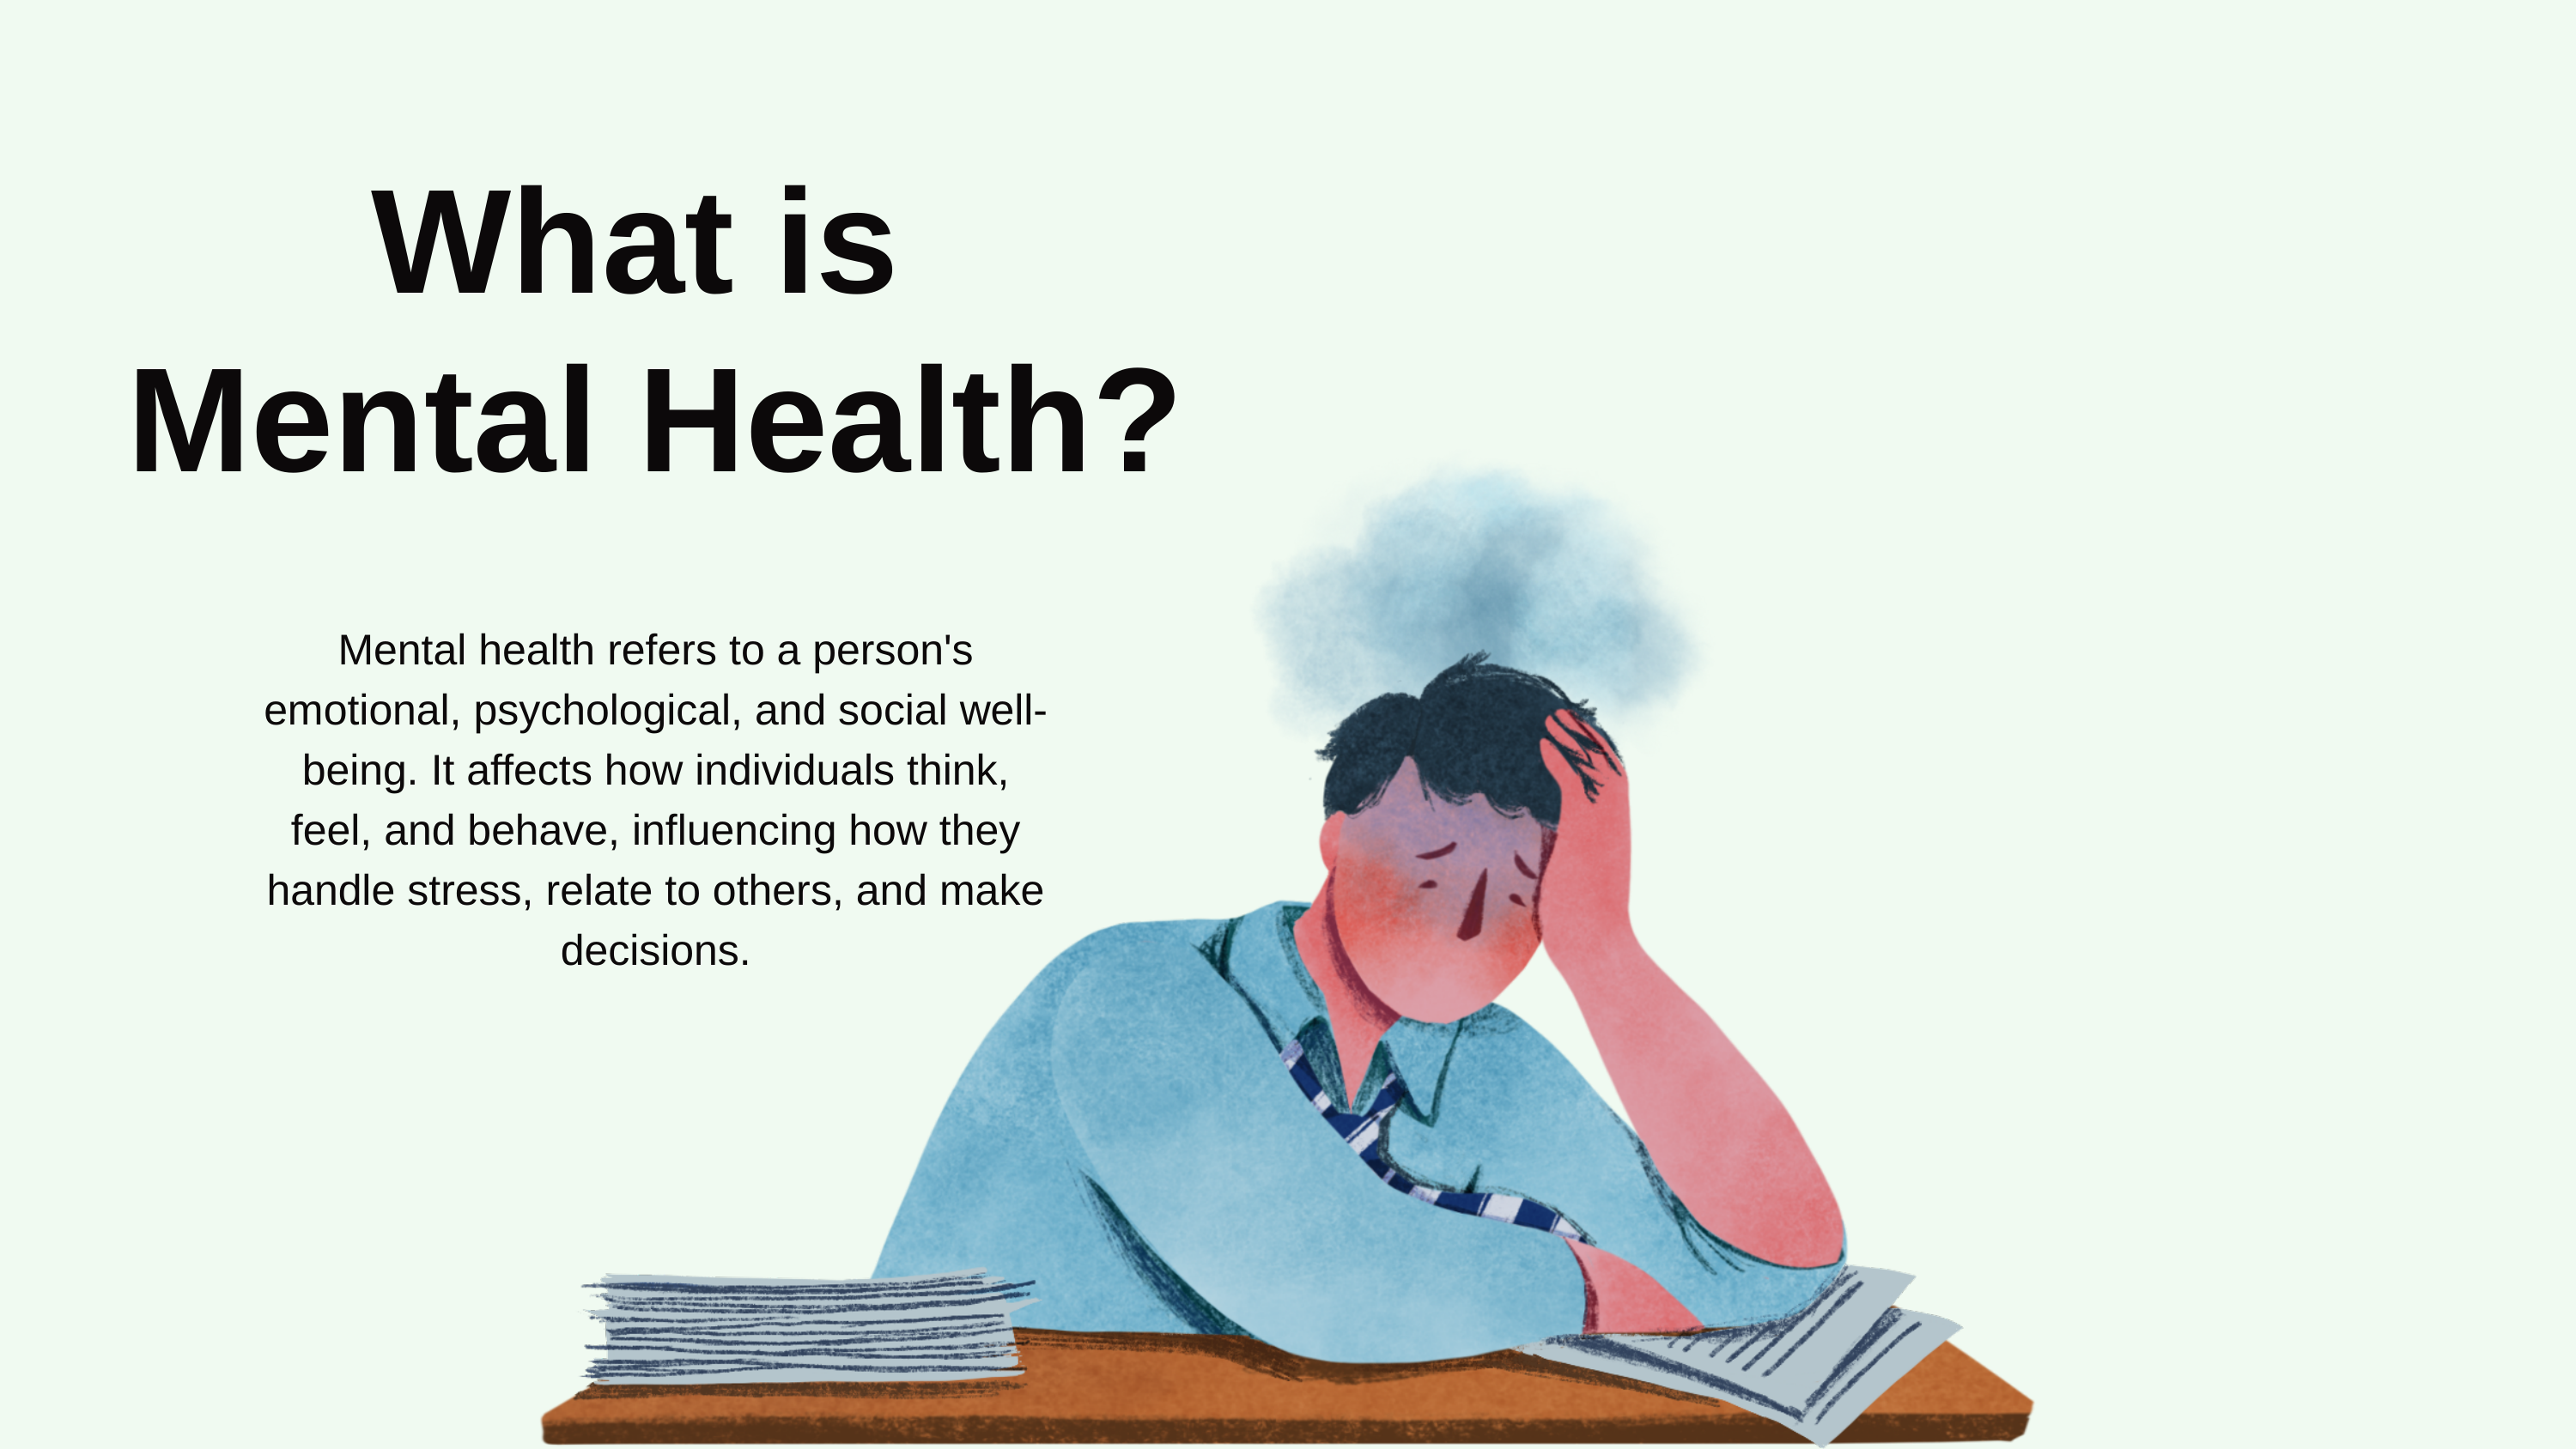

What is
Mental Health?

Mental health refers to a person's emotional, psychological, and social well-being. It affects how individuals think, feel, and behave, influencing how they handle stress, relate to others, and make decisions.